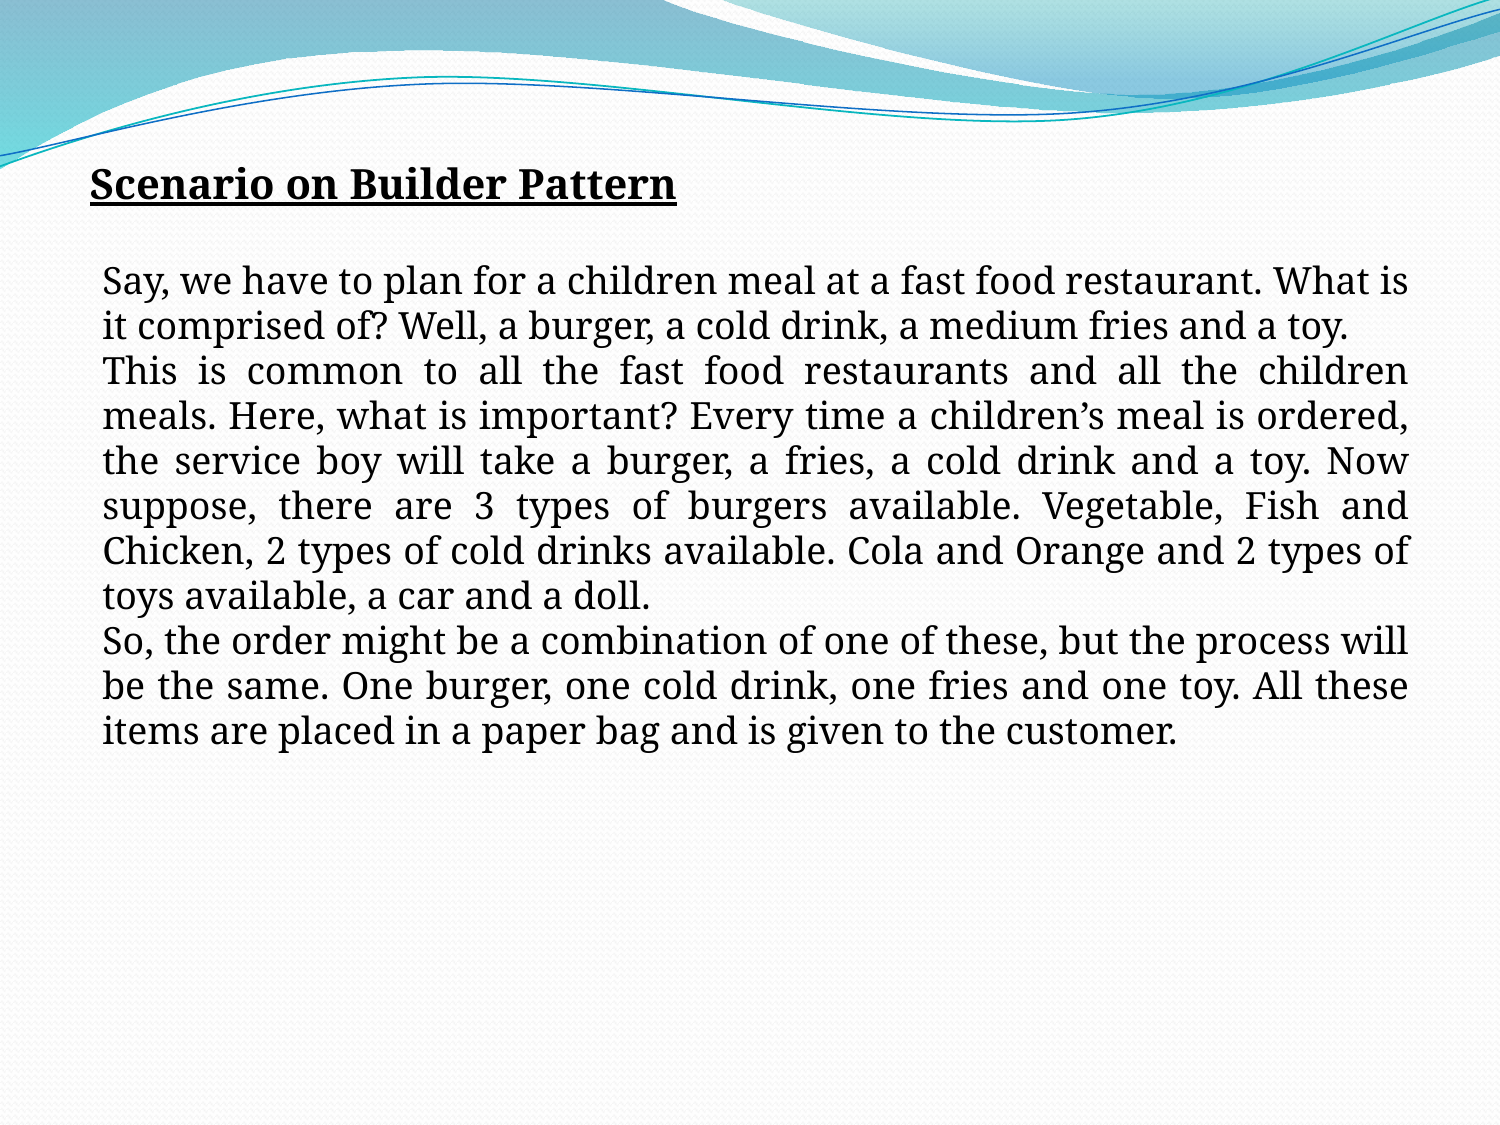

Scenario on Builder Pattern
Say, we have to plan for a children meal at a fast food restaurant. What is it comprised of? Well, a burger, a cold drink, a medium fries and a toy.
This is common to all the fast food restaurants and all the children meals. Here, what is important? Every time a children’s meal is ordered, the service boy will take a burger, a fries, a cold drink and a toy. Now suppose, there are 3 types of burgers available. Vegetable, Fish and Chicken, 2 types of cold drinks available. Cola and Orange and 2 types of toys available, a car and a doll.
So, the order might be a combination of one of these, but the process will be the same. One burger, one cold drink, one fries and one toy. All these items are placed in a paper bag and is given to the customer.